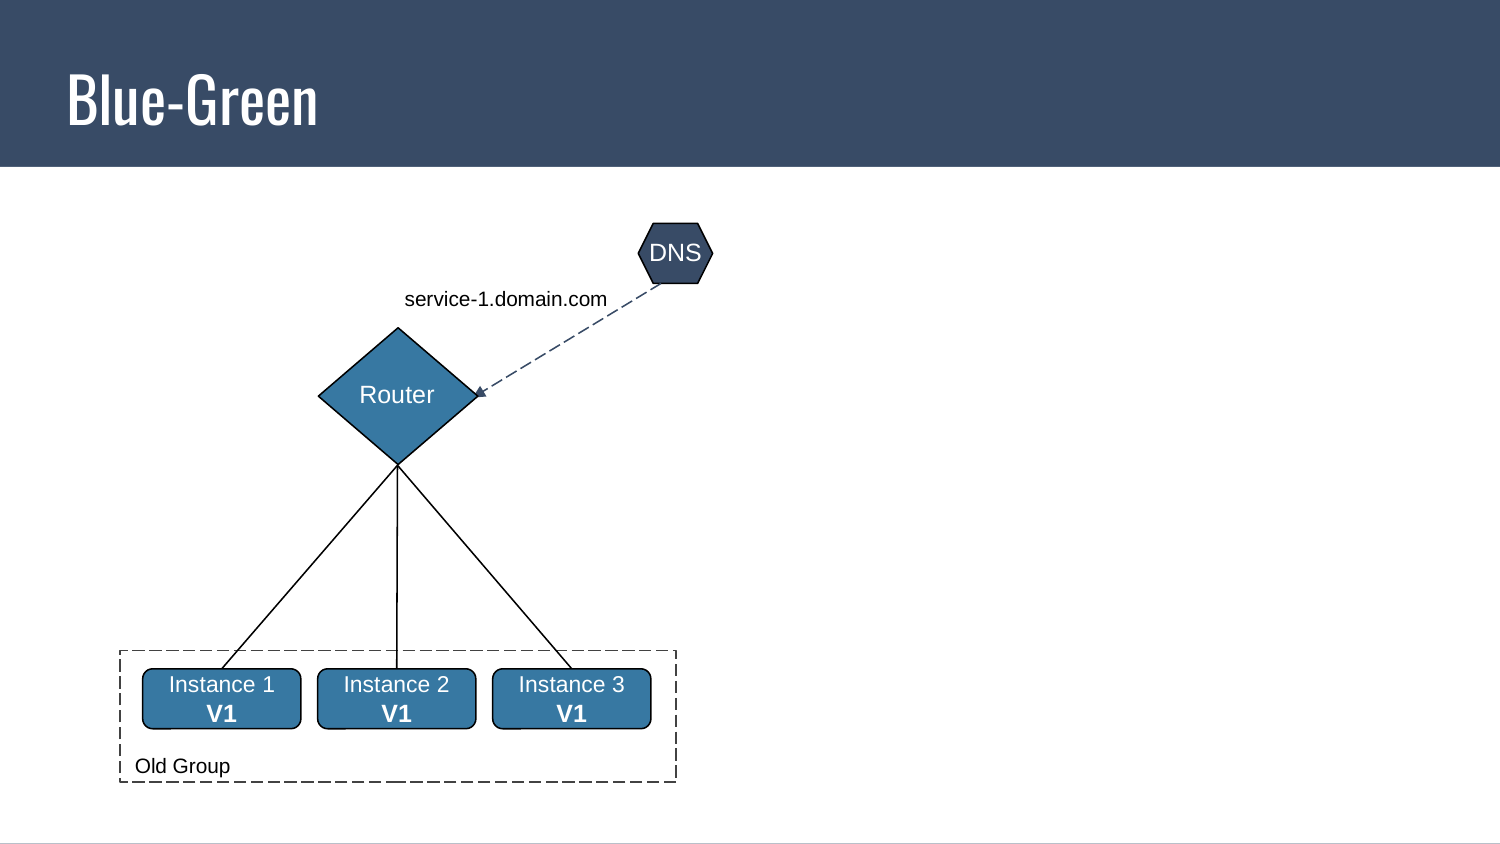

# Blue-Green

DNS

service-1.domain.com

Router

Instance 1
V1
Instance 2
V1
Instance 3
V1
Old Group